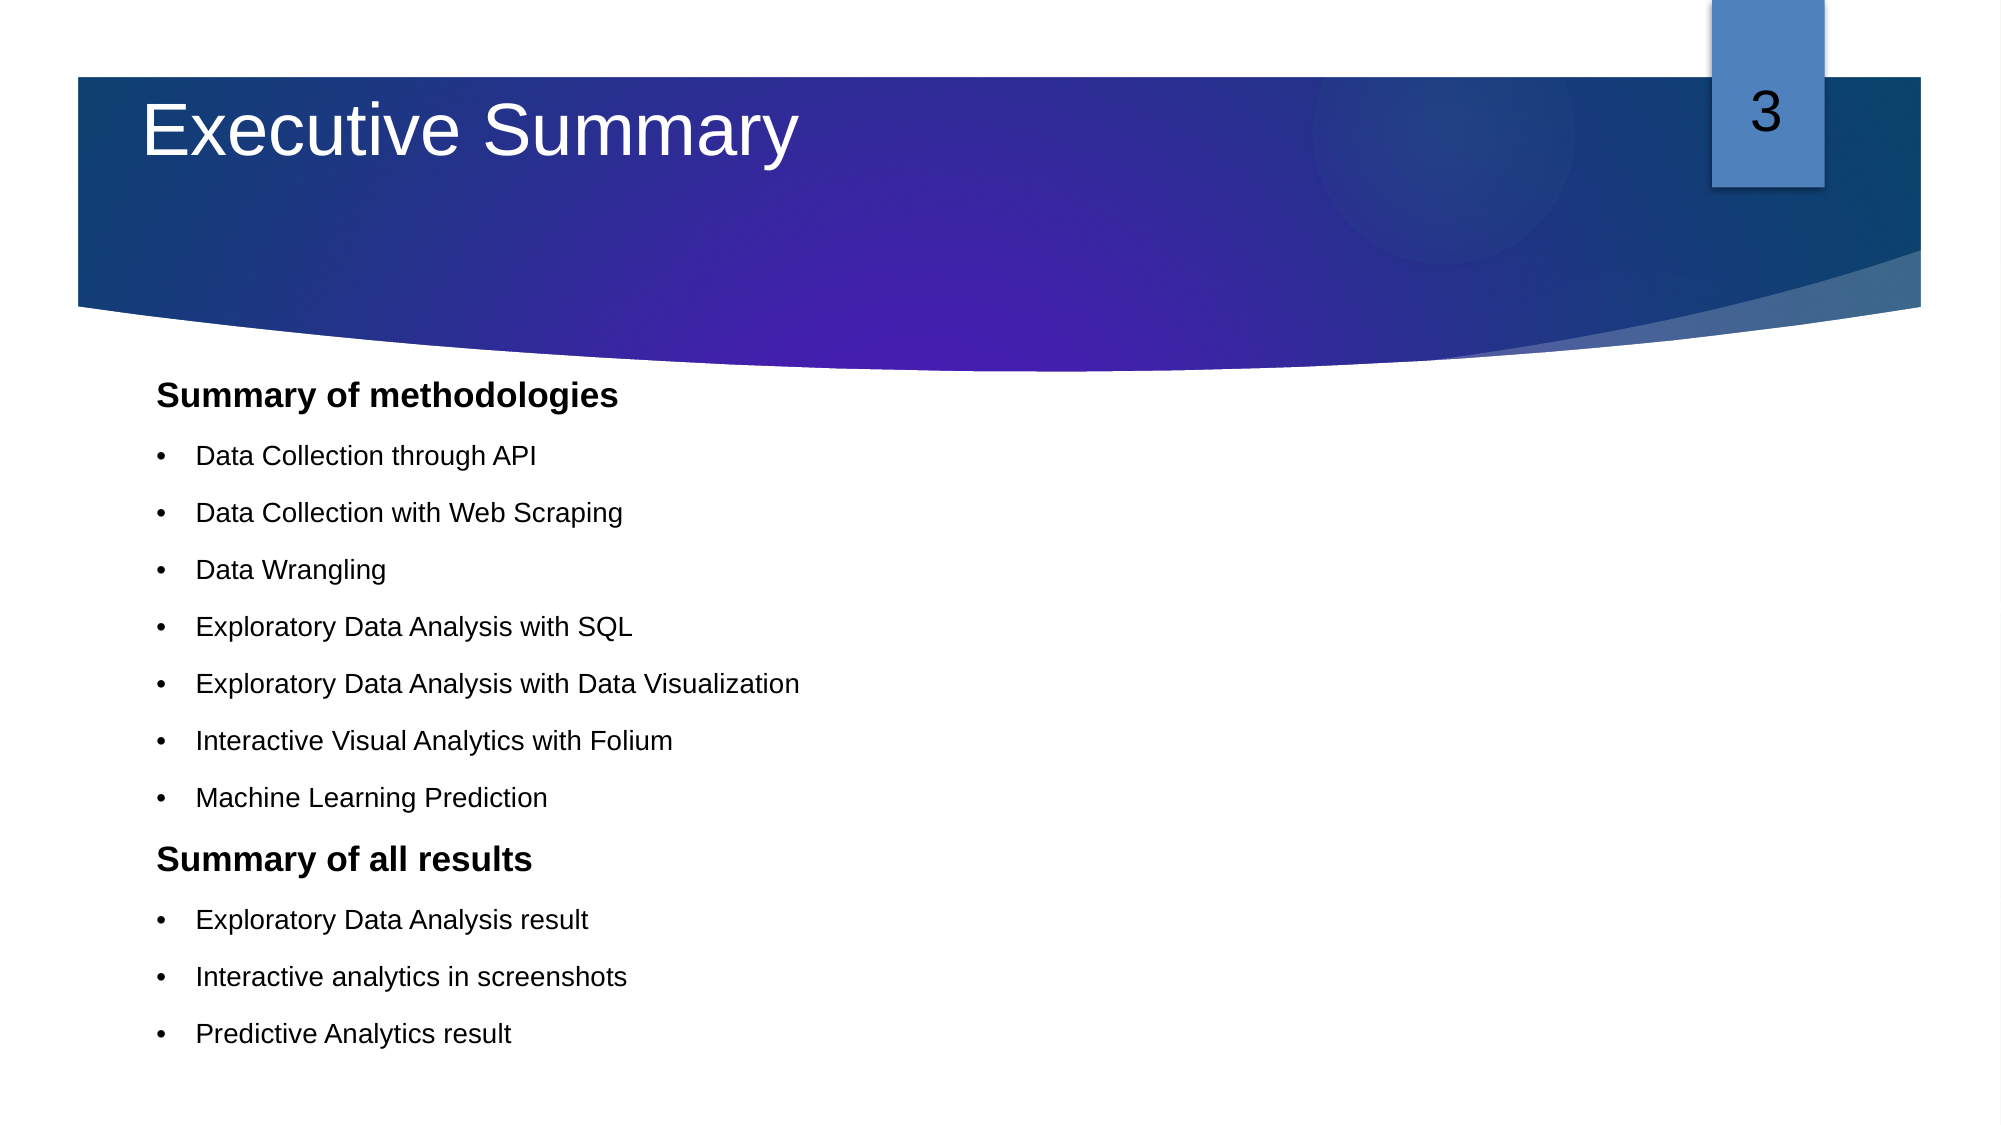

3
Executive Summary
Summary of methodologies
Data Collection through API
Data Collection with Web Scraping
Data Wrangling
Exploratory Data Analysis with SQL
Exploratory Data Analysis with Data Visualization
Interactive Visual Analytics with Folium
Machine Learning Prediction
Summary of all results
Exploratory Data Analysis result
Interactive analytics in screenshots
Predictive Analytics result